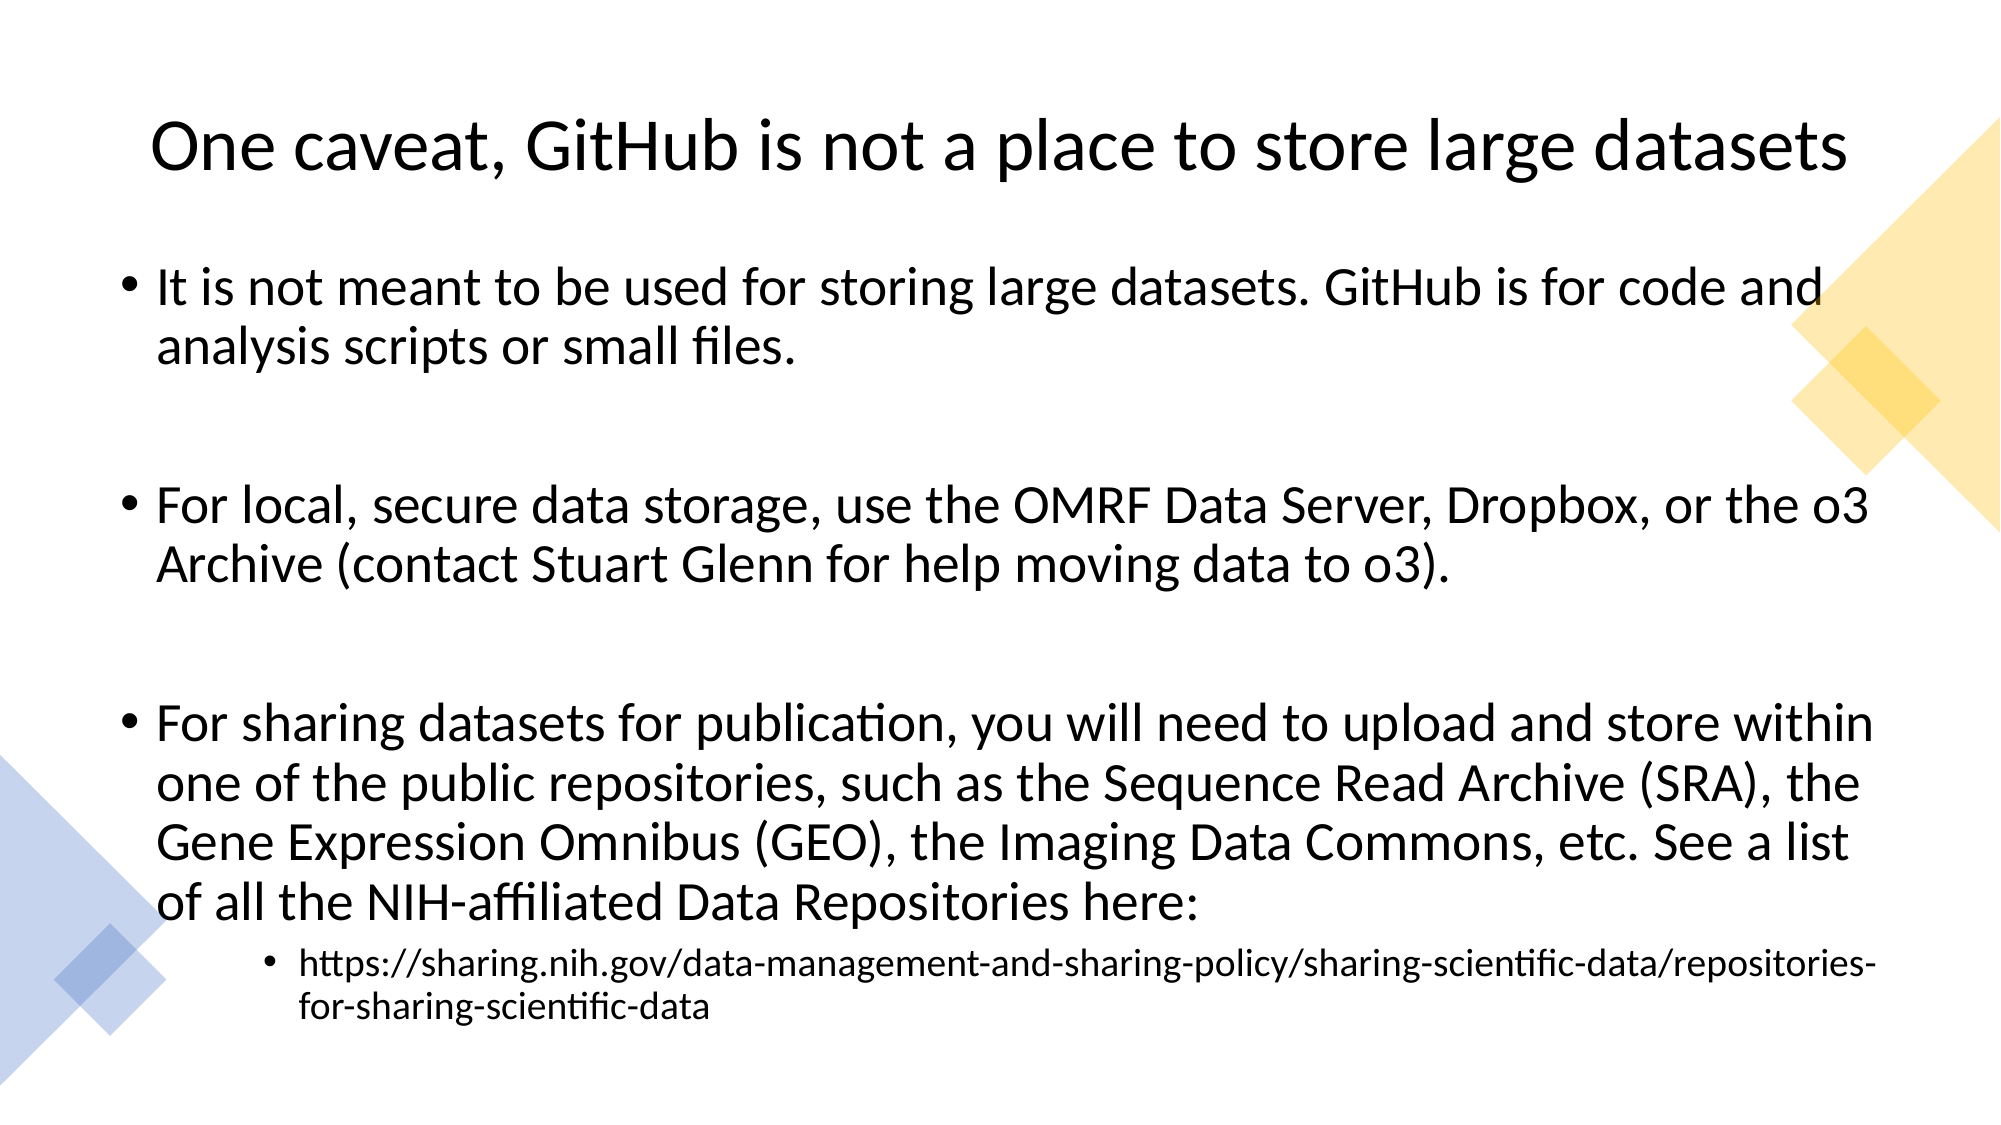

# One caveat, GitHub is not a place to store large datasets

It is not meant to be used for storing large datasets. GitHub is for code and analysis scripts or small files.

For local, secure data storage, use the OMRF Data Server, Dropbox, or the o3 Archive (contact Stuart Glenn for help moving data to o3).

For sharing datasets for publication, you will need to upload and store within one of the public repositories, such as the Sequence Read Archive (SRA), the Gene Expression Omnibus (GEO), the Imaging Data Commons, etc. See a list of all the NIH-affiliated Data Repositories here:
https://sharing.nih.gov/data-management-and-sharing-policy/sharing-scientific-data/repositories-for-sharing-scientific-data